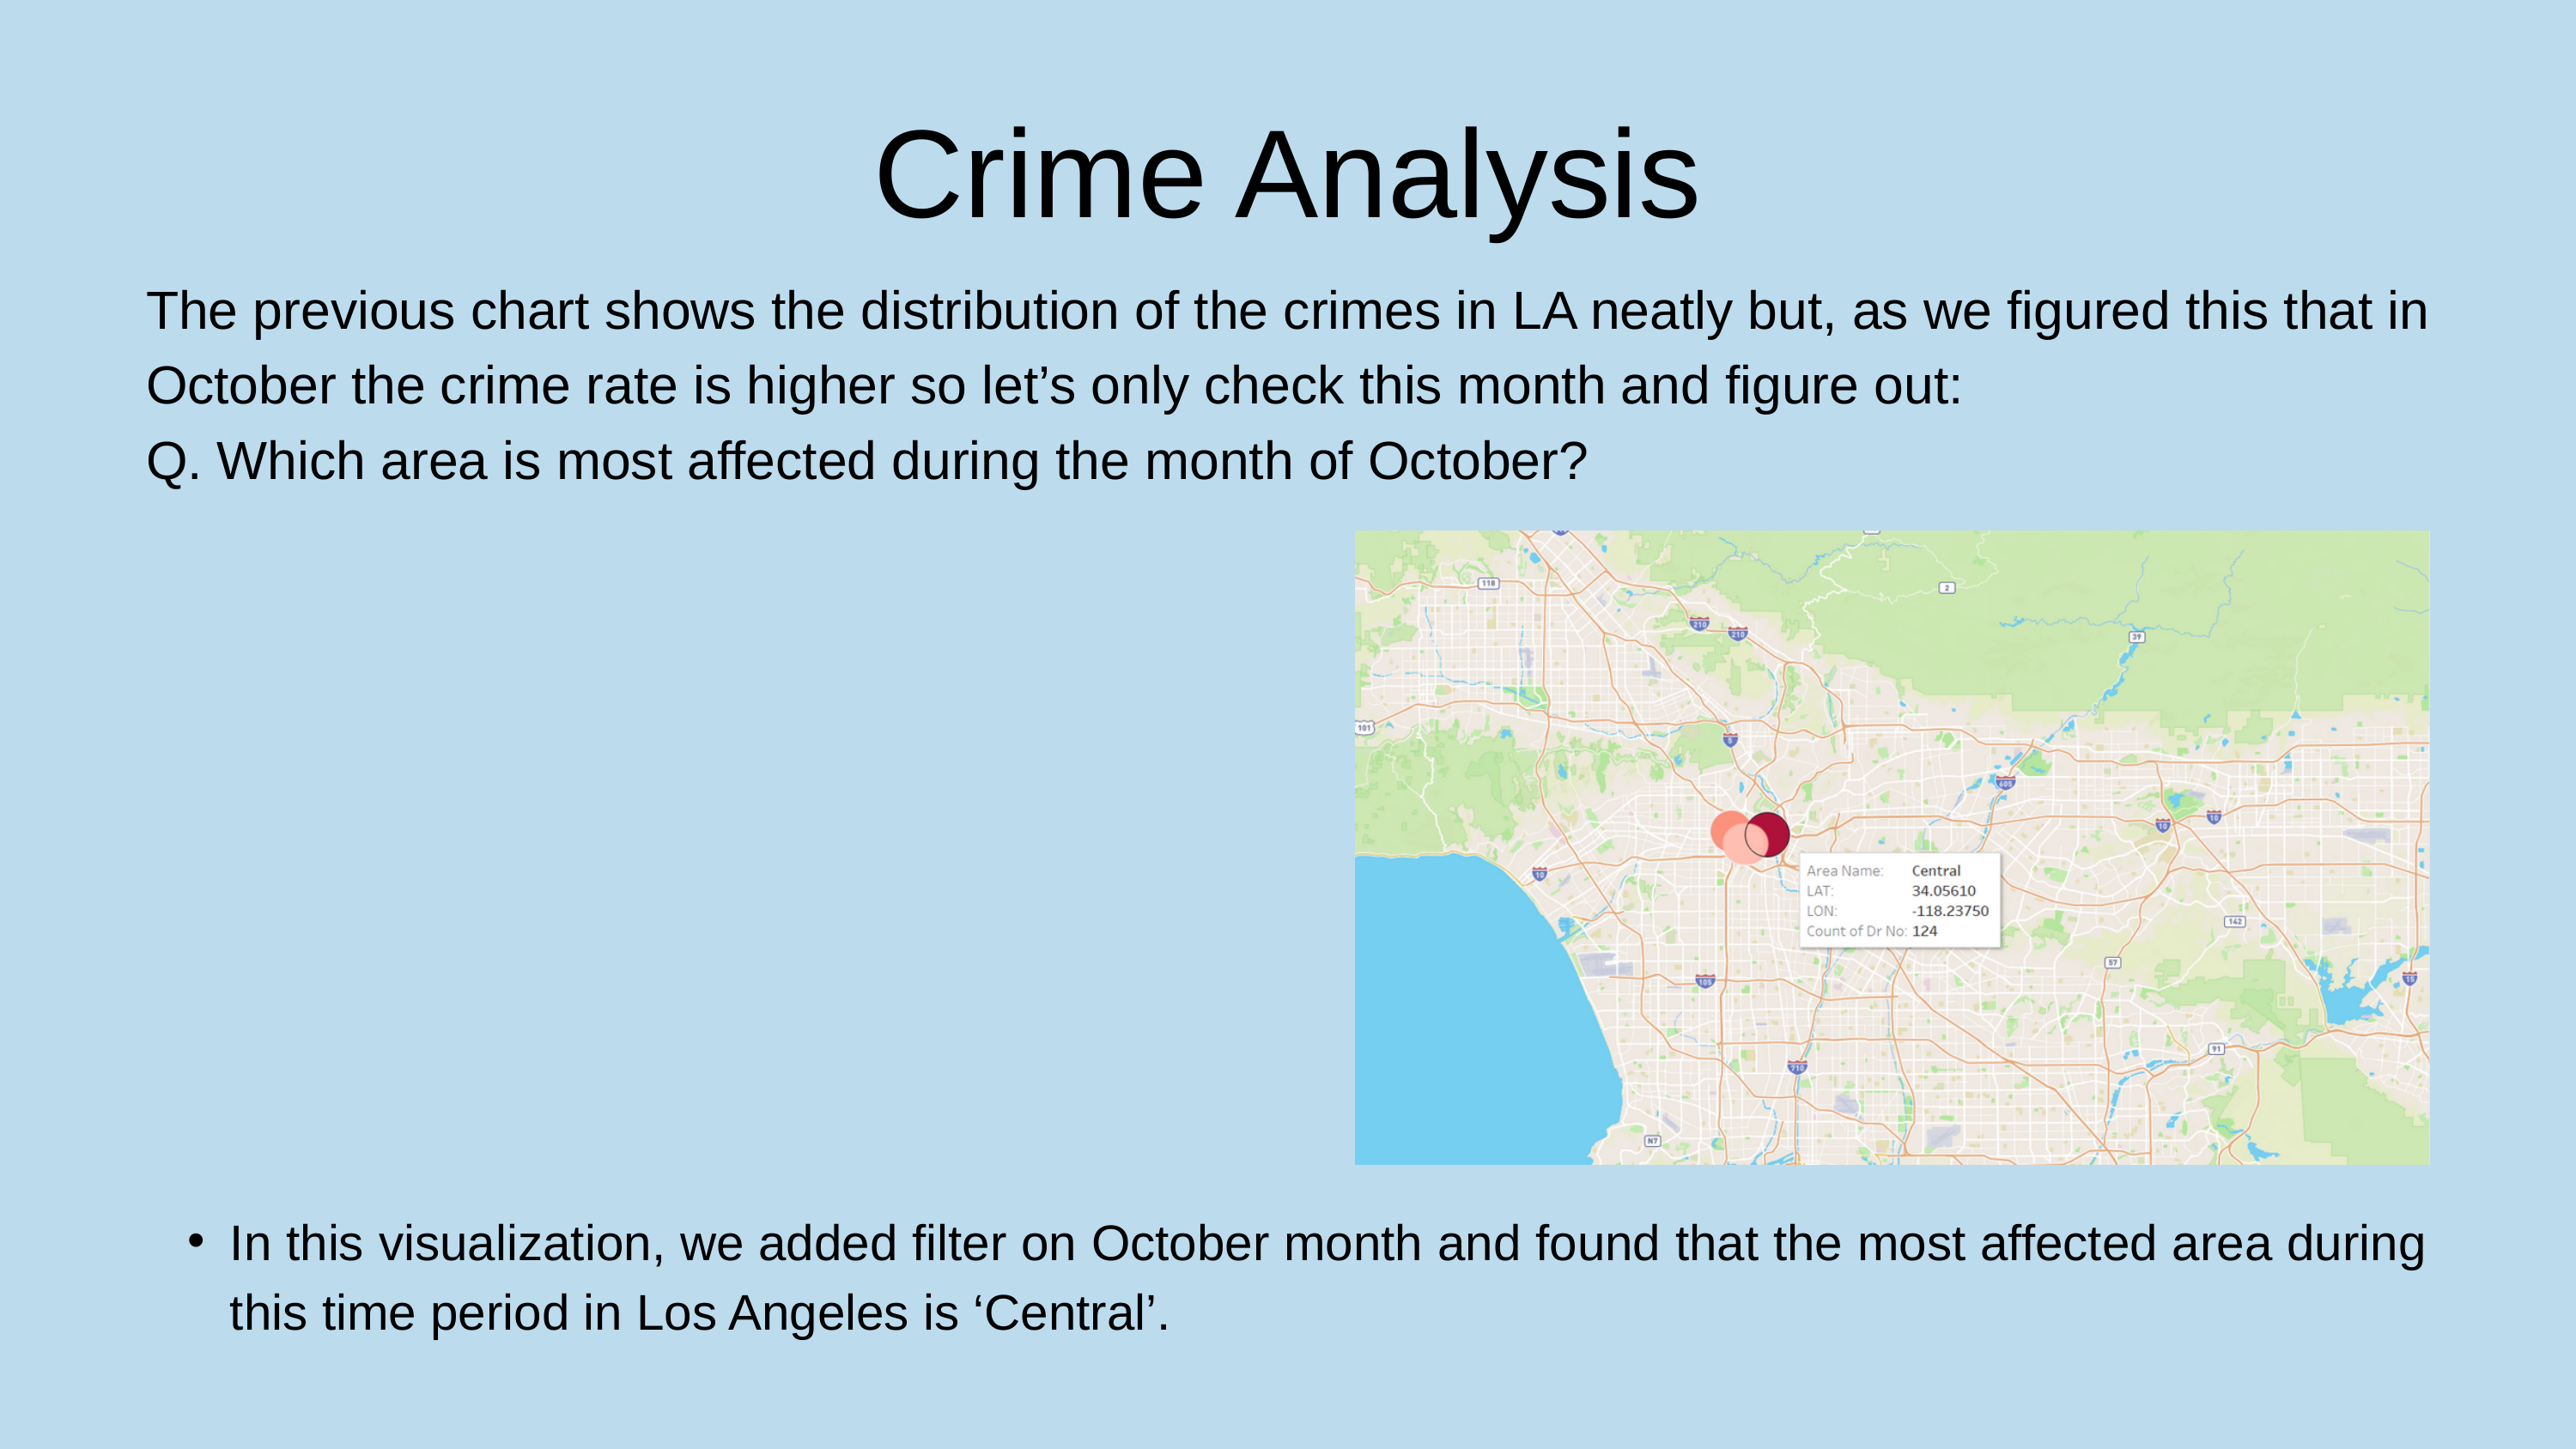

Crime Analysis
The previous chart shows the distribution of the crimes in LA neatly but, as we figured this that in October the crime rate is higher so let’s only check this month and figure out:
Q. Which area is most affected during the month of October?

In this visualization, we added filter on October month and found that the most affected area during this time period in Los Angeles is ‘Central’.